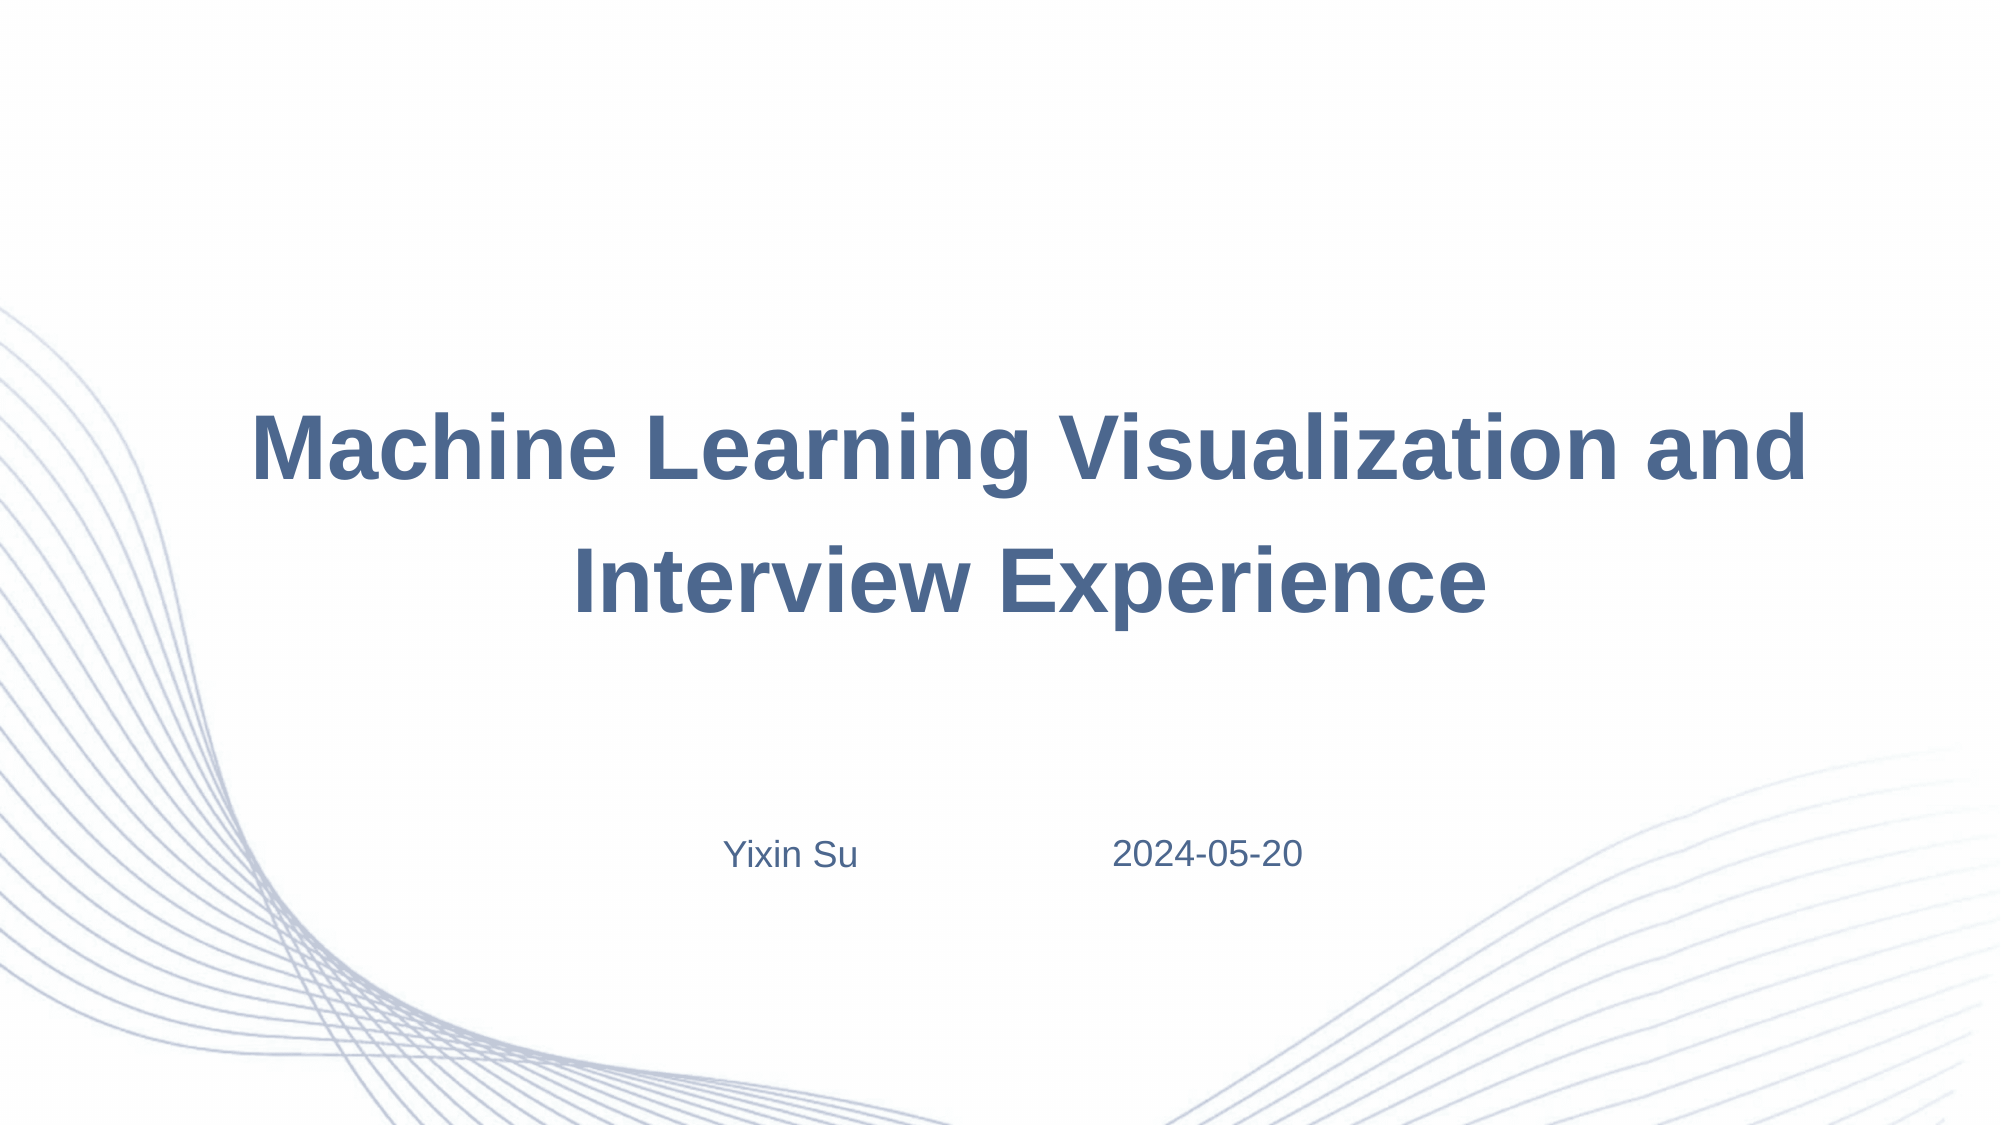

Machine Learning Visualization and Interview Experience
Yixin Su
2024-05-20